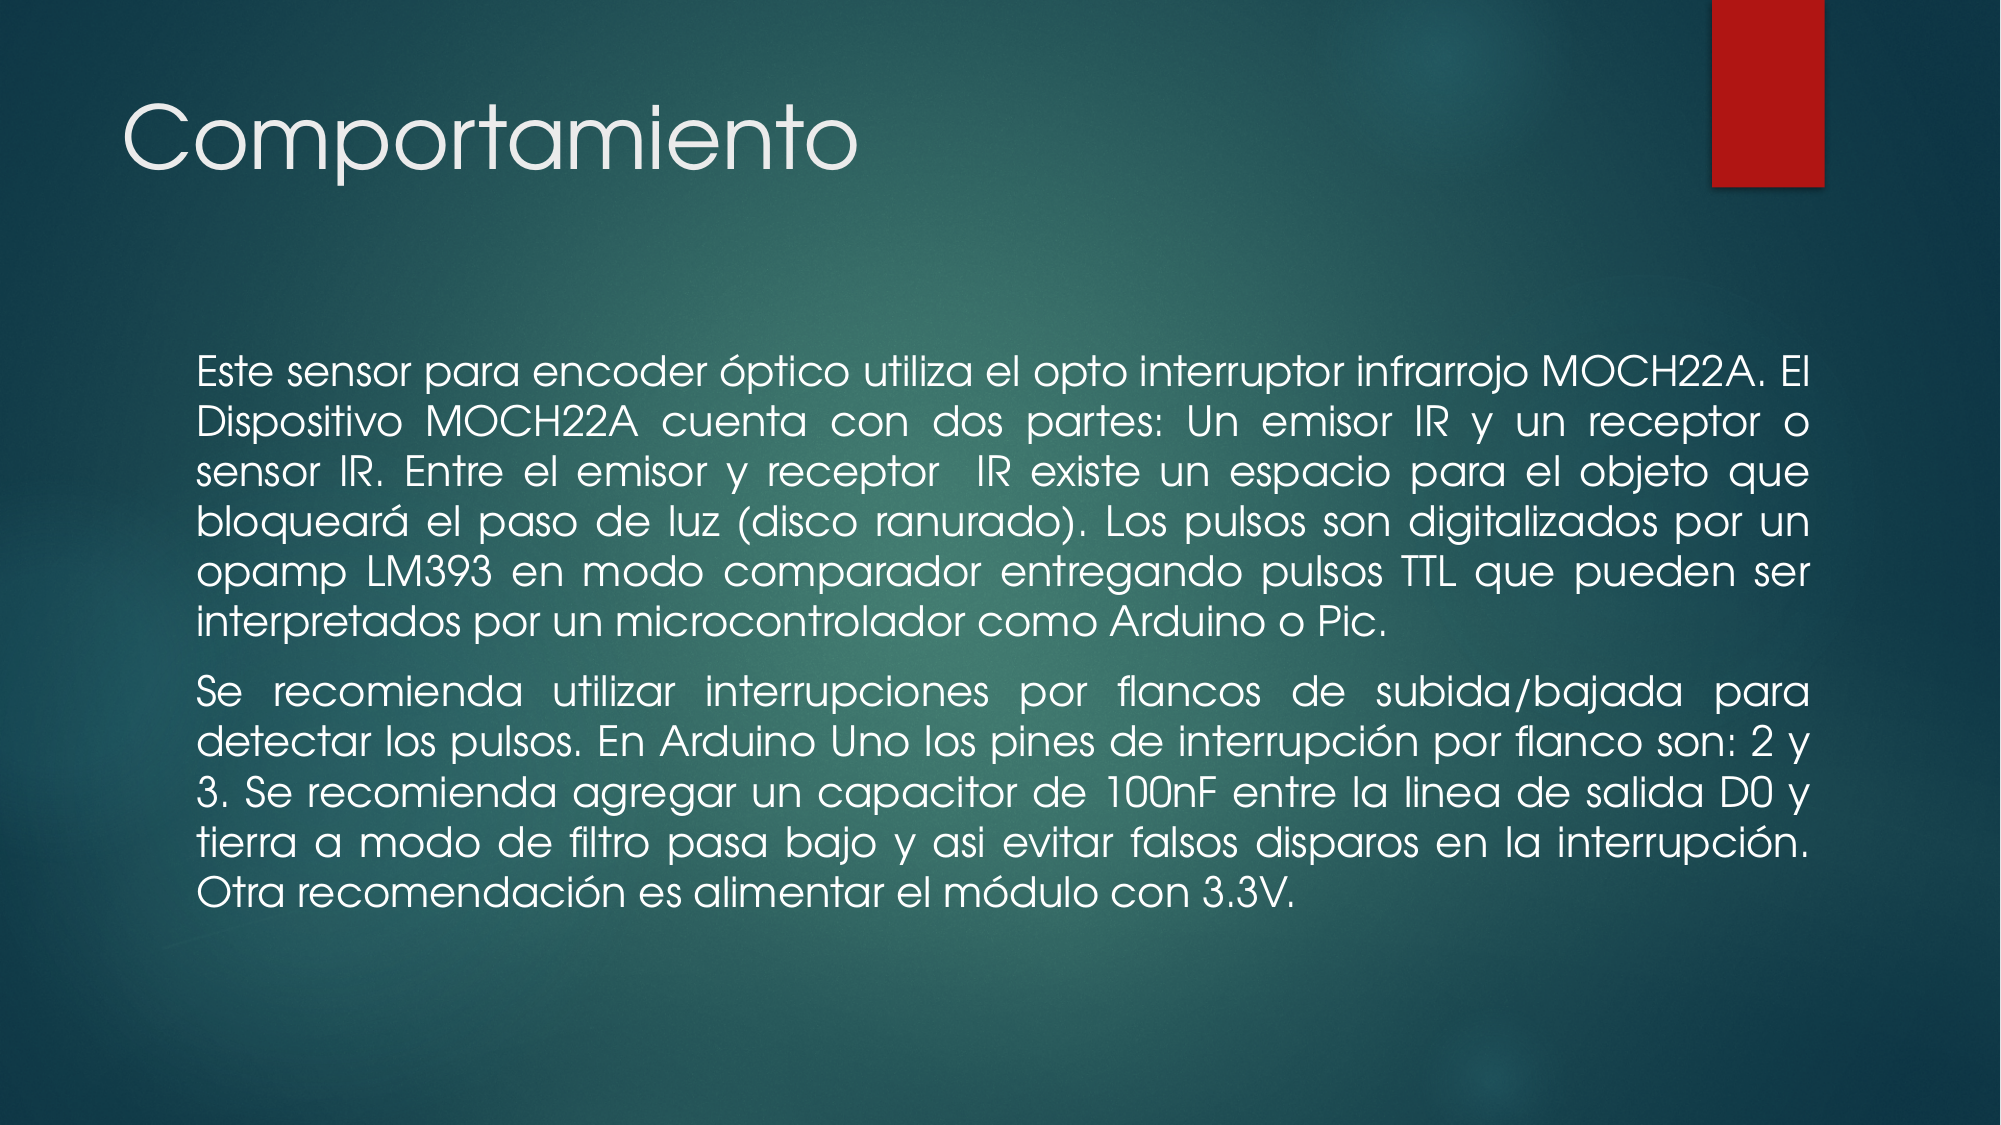

# Comportamiento
Este sensor para encoder óptico utiliza el opto interruptor infrarrojo MOCH22A. El Dispositivo MOCH22A cuenta con dos partes: Un emisor IR y un receptor o sensor IR. Entre el emisor y receptor  IR existe un espacio para el objeto que bloqueará el paso de luz (disco ranurado). Los pulsos son digitalizados por un opamp LM393 en modo comparador entregando pulsos TTL que pueden ser interpretados por un microcontrolador como Arduino o Pic.
Se recomienda utilizar interrupciones por flancos de subida/bajada para detectar los pulsos. En Arduino Uno los pines de interrupción por flanco son: 2 y 3. Se recomienda agregar un capacitor de 100nF entre la linea de salida D0 y tierra a modo de filtro pasa bajo y asi evitar falsos disparos en la interrupción. Otra recomendación es alimentar el módulo con 3.3V.